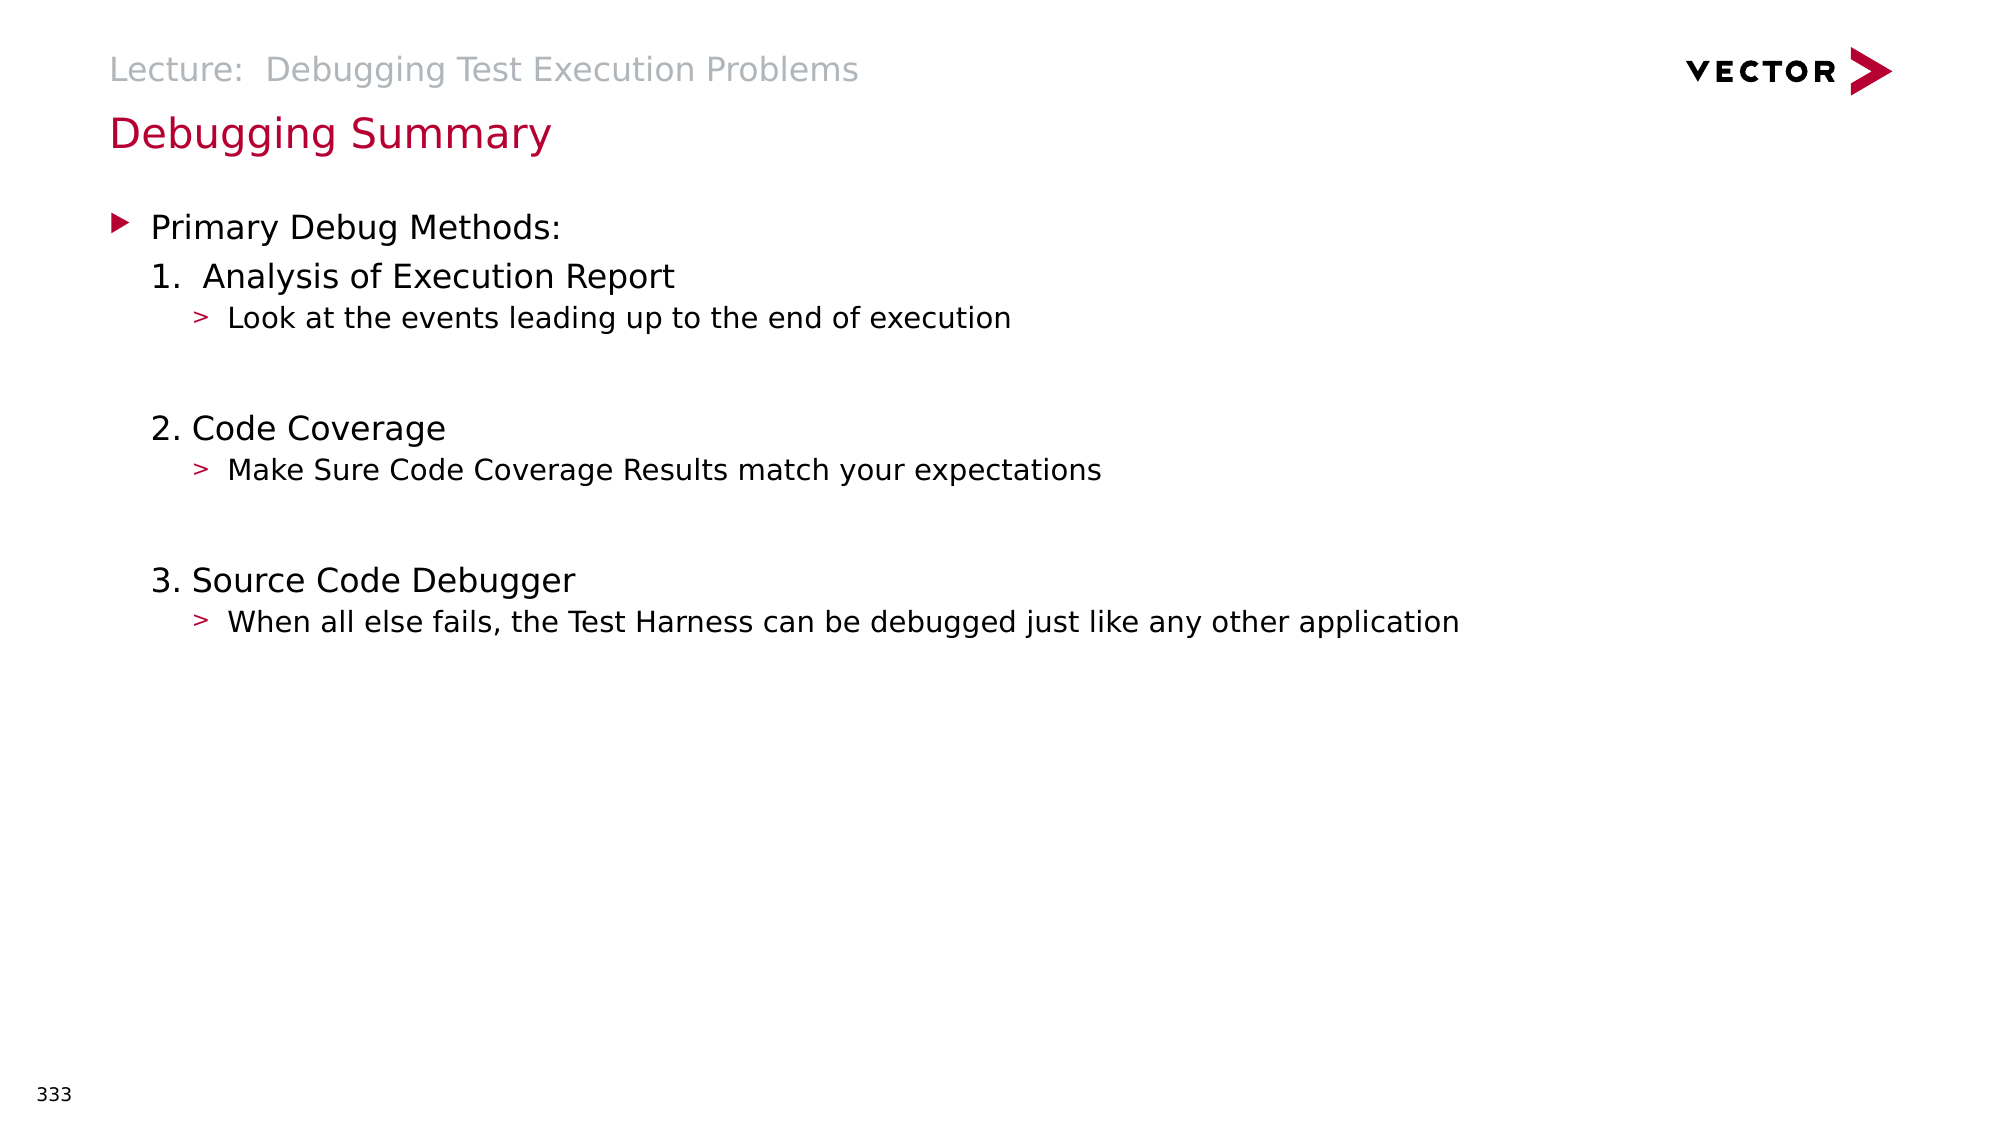

# Lecture:  Debugging Test Execution Problems
Debugging Summary
Primary Debug Methods:
 Analysis of Execution Report
Look at the events leading up to the end of execution

Code Coverage
Make Sure Code Coverage Results match your expectations

Source Code Debugger
When all else fails, the Test Harness can be debugged just like any other application